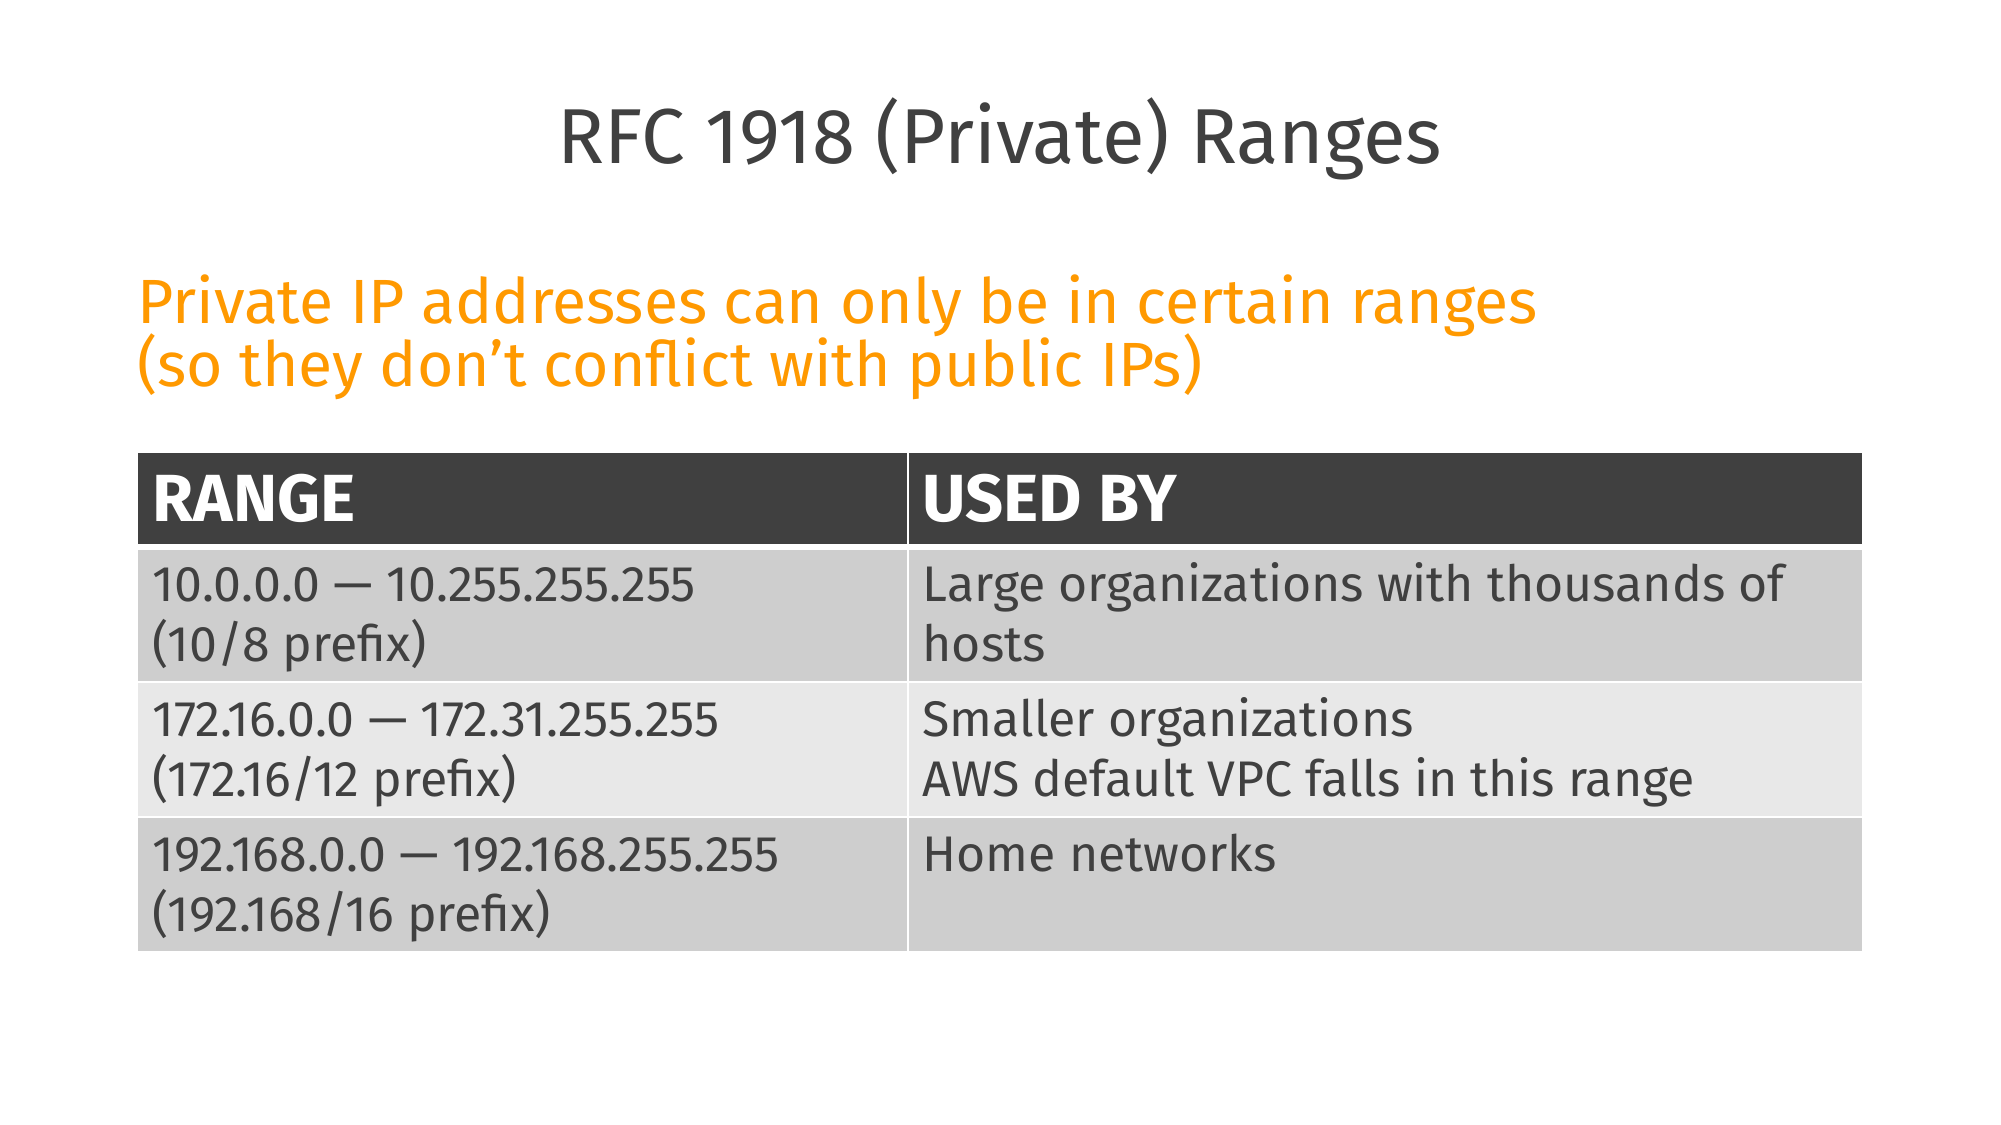

# RFC 1918 (Private) Ranges
Private IP addresses can only be in certain ranges
(so they don’t conflict with public IPs)
| RANGE | USED BY |
| --- | --- |
| 10.0.0.0 — 10.255.255.255 (10/8 prefix) | Large organizations with thousands of hosts |
| 172.16.0.0 — 172.31.255.255 (172.16/12 prefix) | Smaller organizations AWS default VPC falls in this range |
| 192.168.0.0 — 192.168.255.255 (192.168/16 prefix) | Home networks |